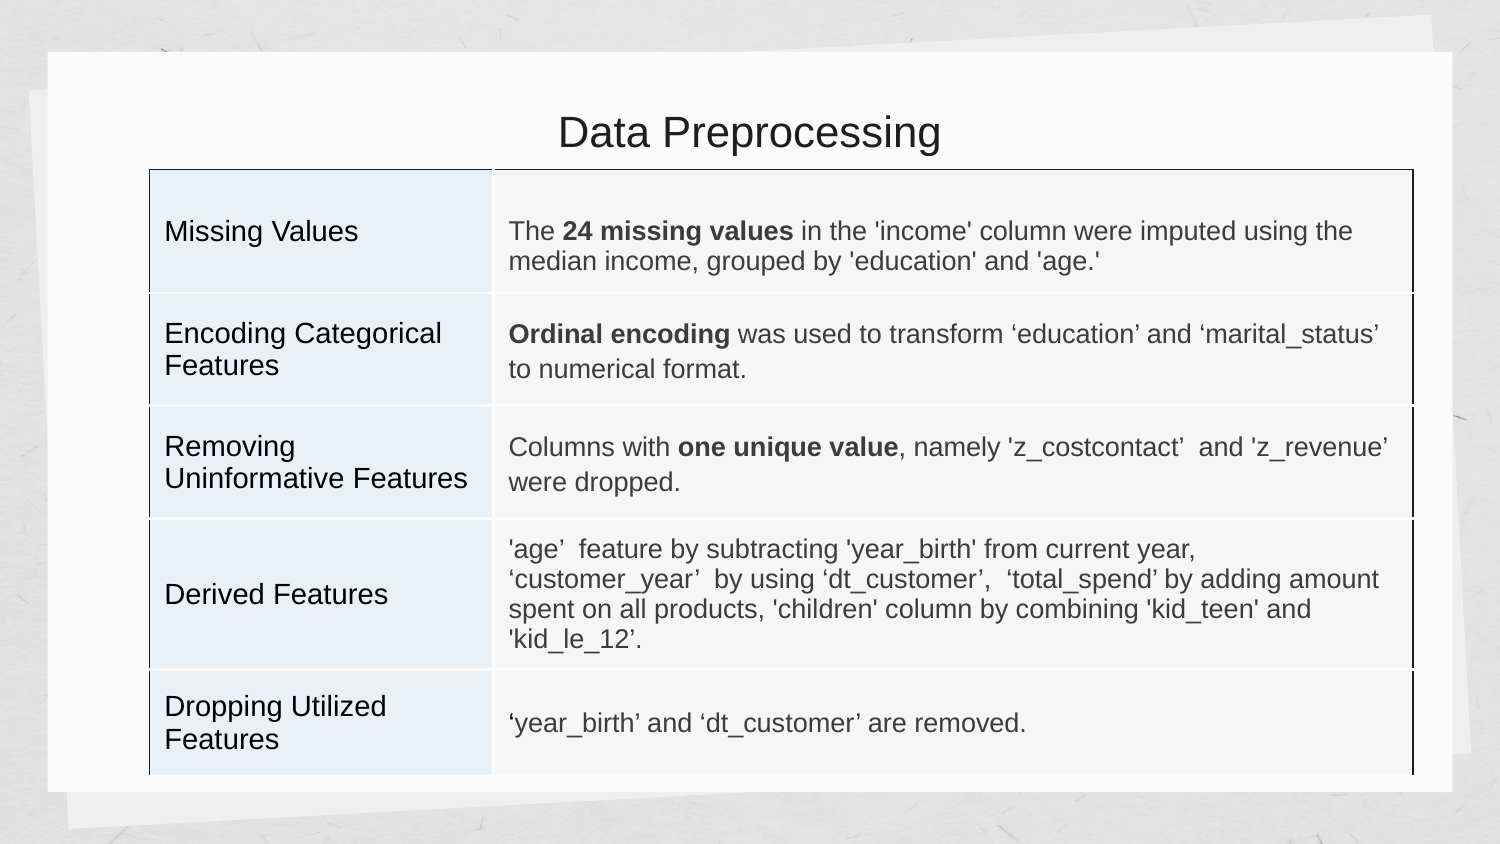

# Data Preprocessing
| Missing Values | The 24 missing values in the 'income' column were imputed using the median income, grouped by 'education' and 'age.' |
| --- | --- |
| Encoding Categorical Features | Ordinal encoding was used to transform ‘education’ and ‘marital\_status’ to numerical format. |
| Removing Uninformative Features | Columns with one unique value, namely 'z\_costcontact’ and 'z\_revenue’ were dropped. |
| Derived Features | 'age’ feature by subtracting 'year\_birth' from current year, ‘customer\_year’ by using ‘dt\_customer’, ‘total\_spend’ by adding amount spent on all products, 'children' column by combining 'kid\_teen' and 'kid\_le\_12’. |
| Dropping Utilized Features | ‘year\_birth’ and ‘dt\_customer’ are removed. |